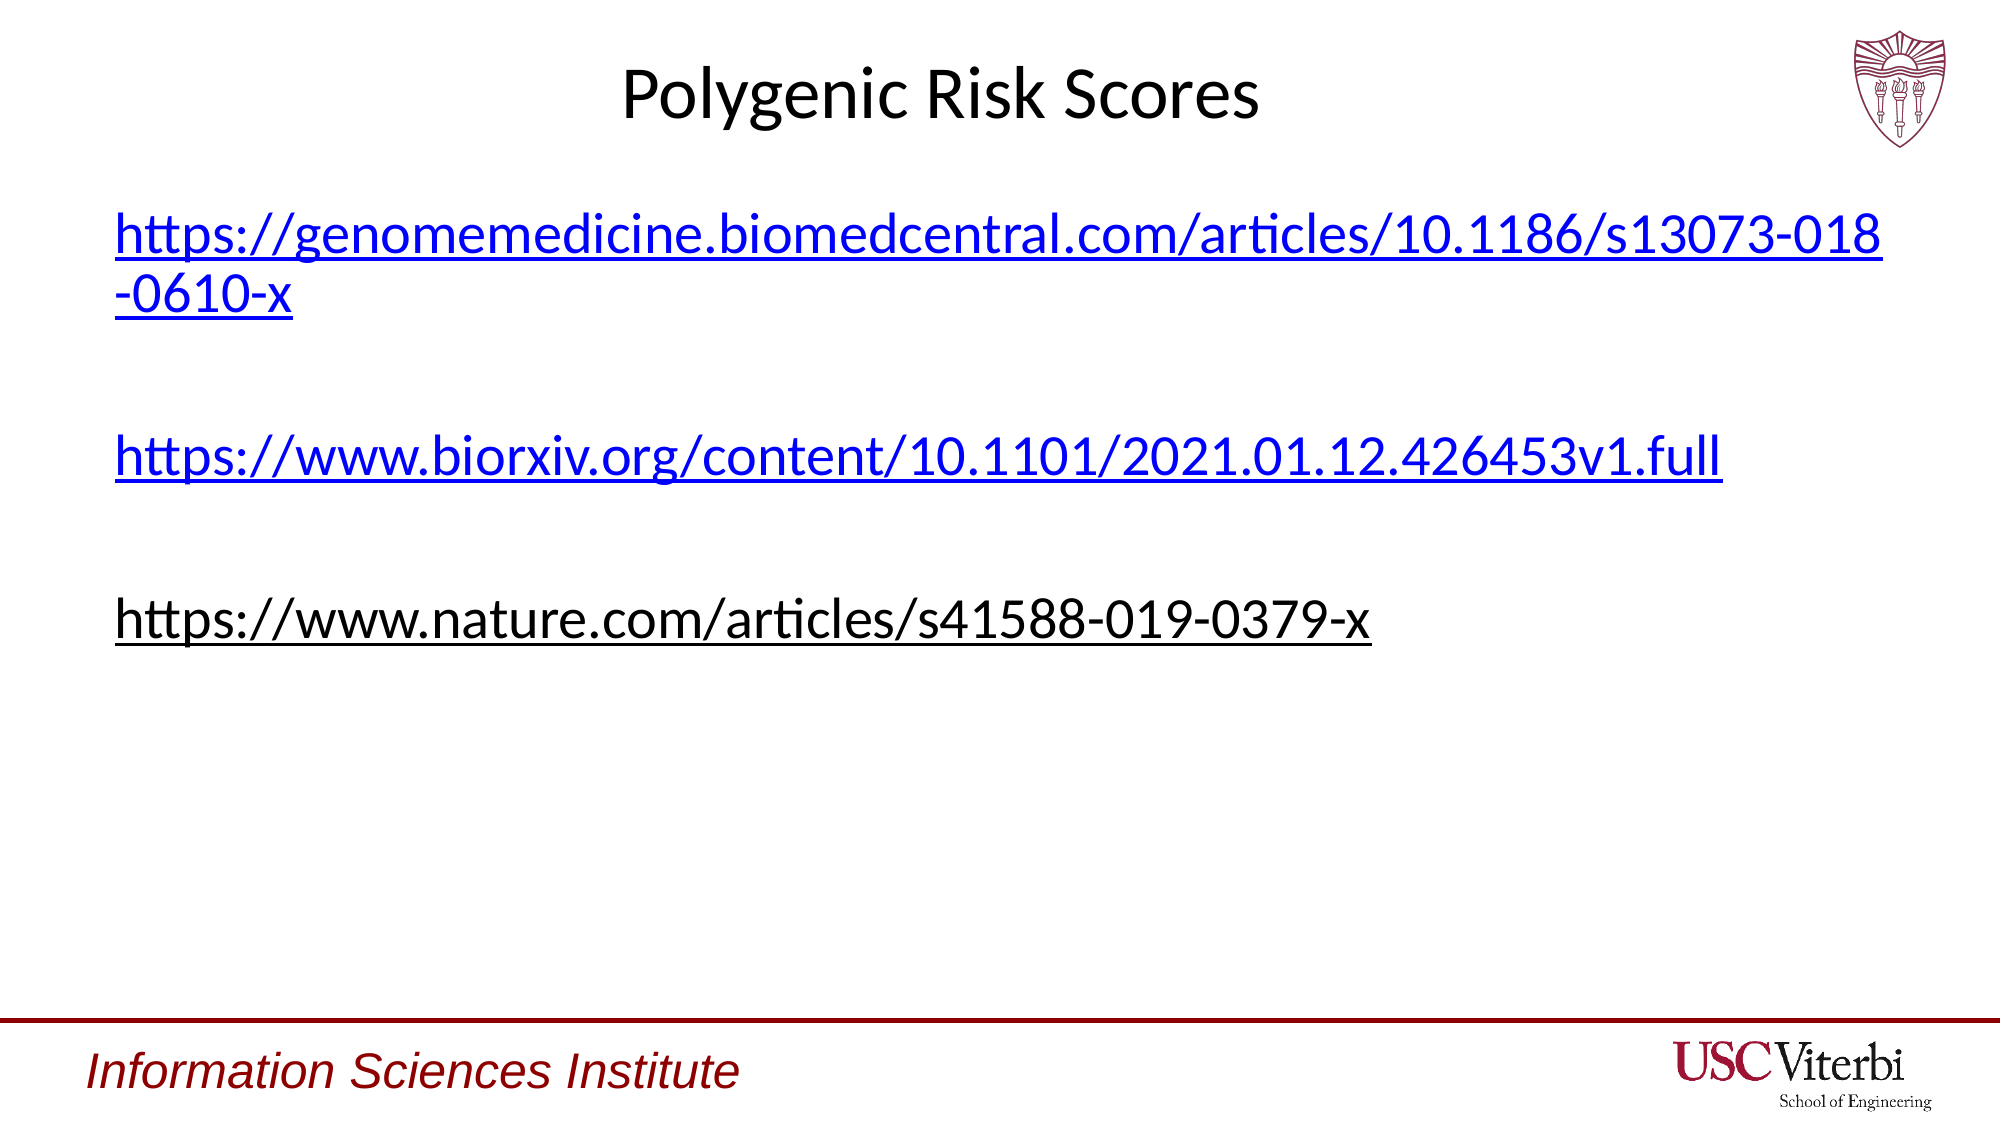

# Polygenic Risk Scores
https://genomemedicine.biomedcentral.com/articles/10.1186/s13073-018-0610-x

https://www.biorxiv.org/content/10.1101/2021.01.12.426453v1.full

https://www.nature.com/articles/s41588-019-0379-x